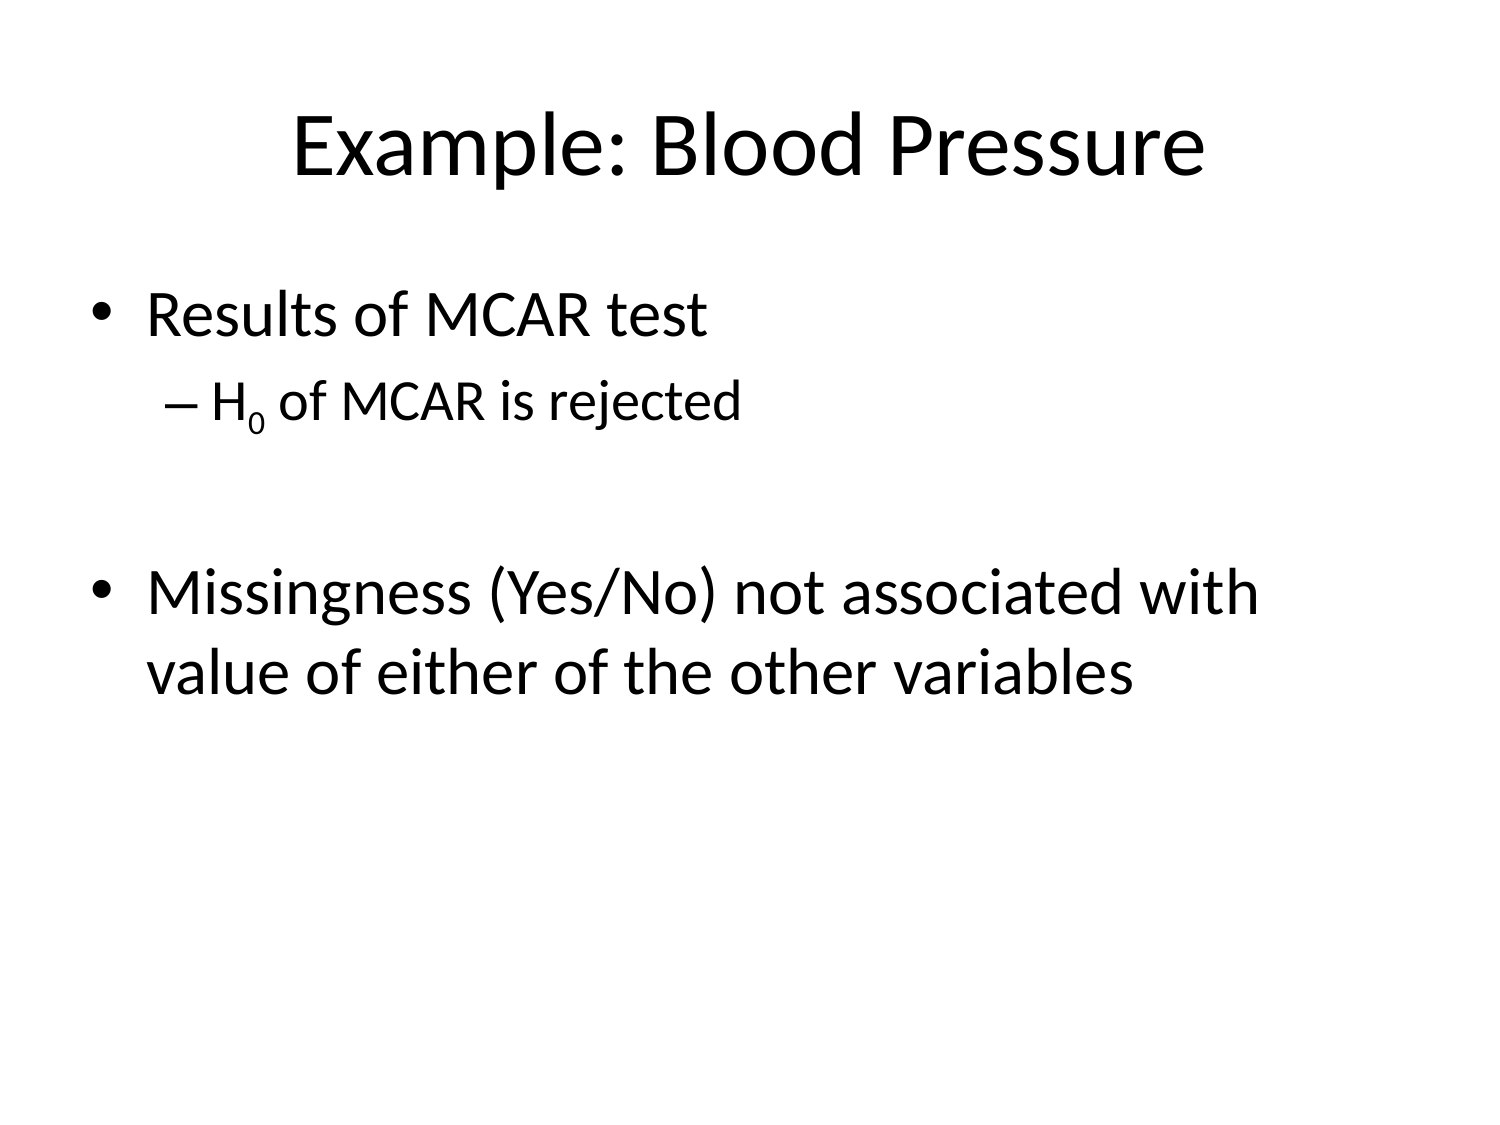

# Example: Blood Pressure
Results of MCAR test
H0 of MCAR is rejected

Missingness (Yes/No) not associated with value of either of the other variables